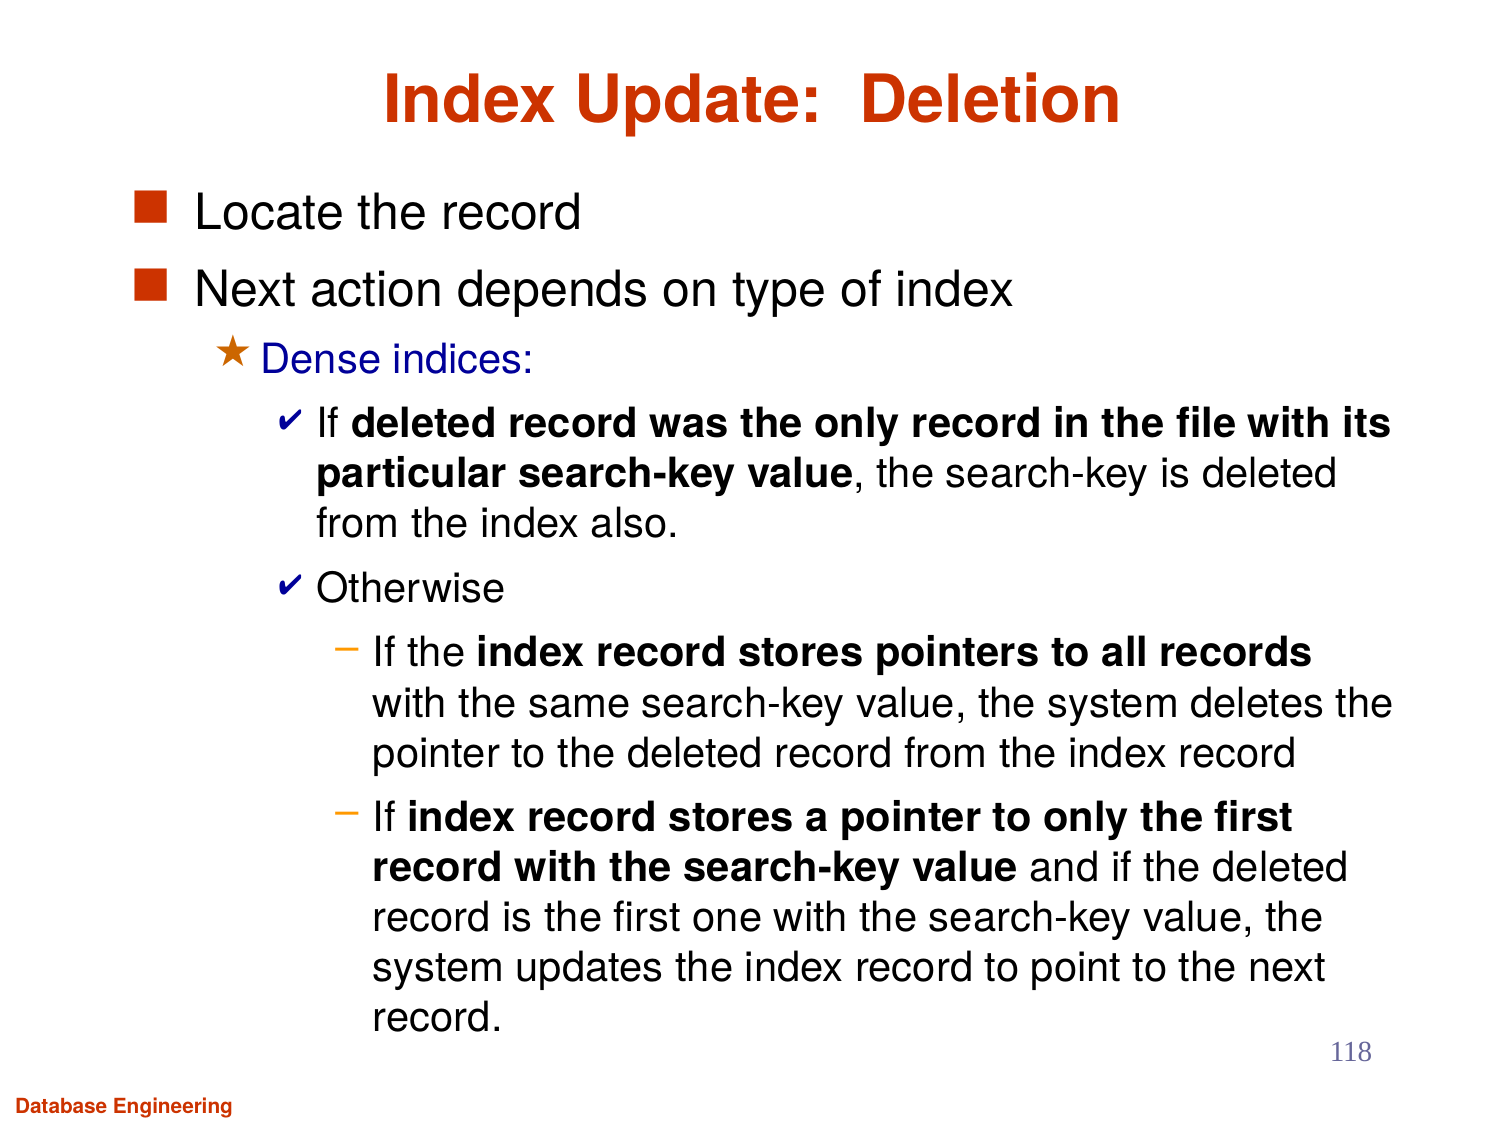

# Index Update:  Deletion
Locate the record
Next action depends on type of index
Dense indices:
If deleted record was the only record in the file with its particular search-key value, the search-key is deleted from the index also.
Otherwise
If the index record stores pointers to all records with the same search-key value, the system deletes the pointer to the deleted record from the index record
If index record stores a pointer to only the first record with the search-key value and if the deleted record is the first one with the search-key value, the system updates the index record to point to the next record.
118